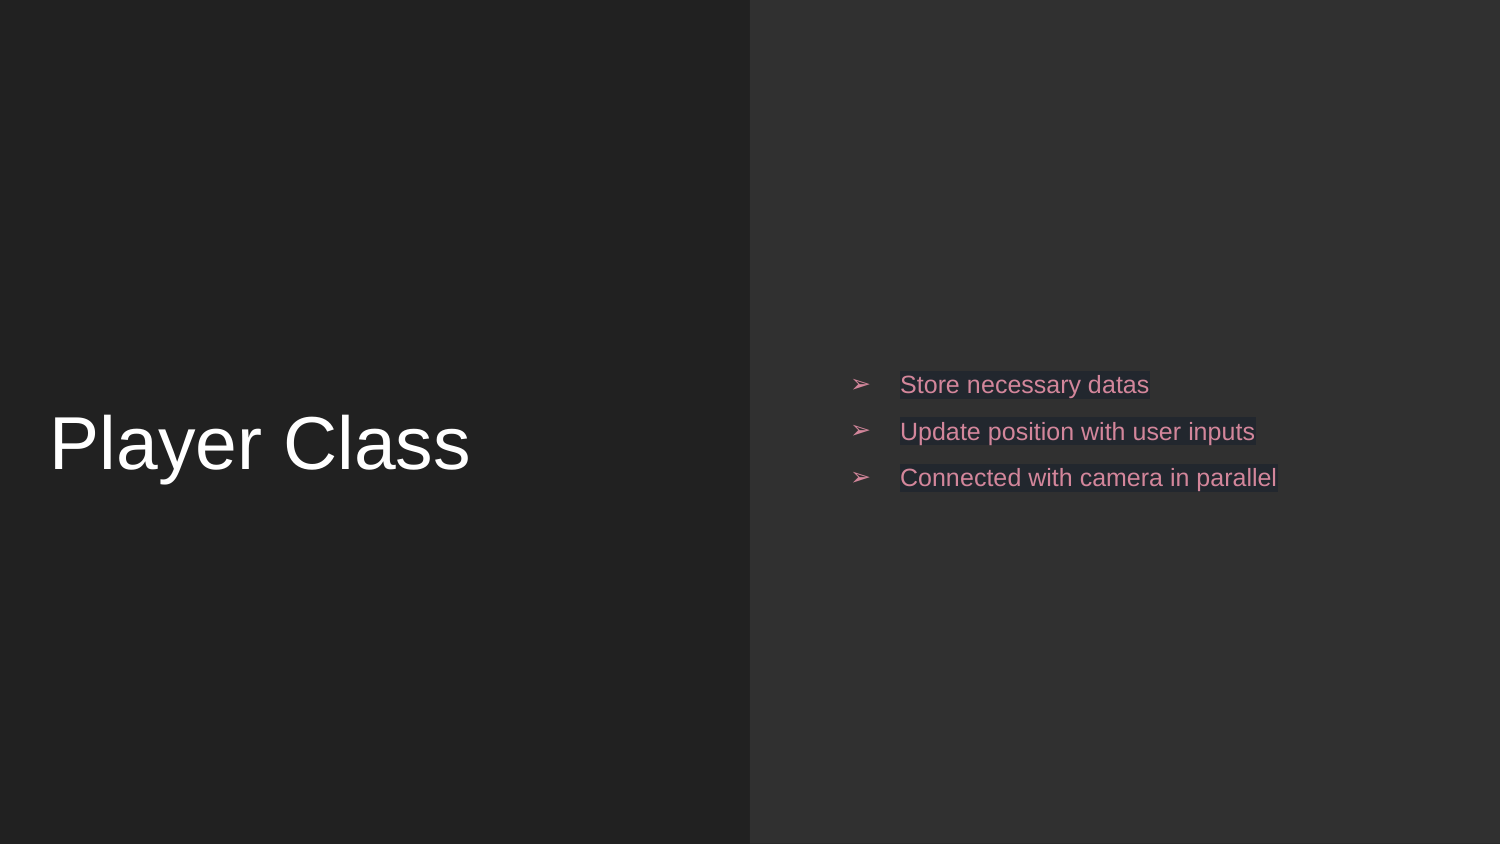

Store necessary datas
Update position with user inputs
Connected with camera in parallel
Player Class